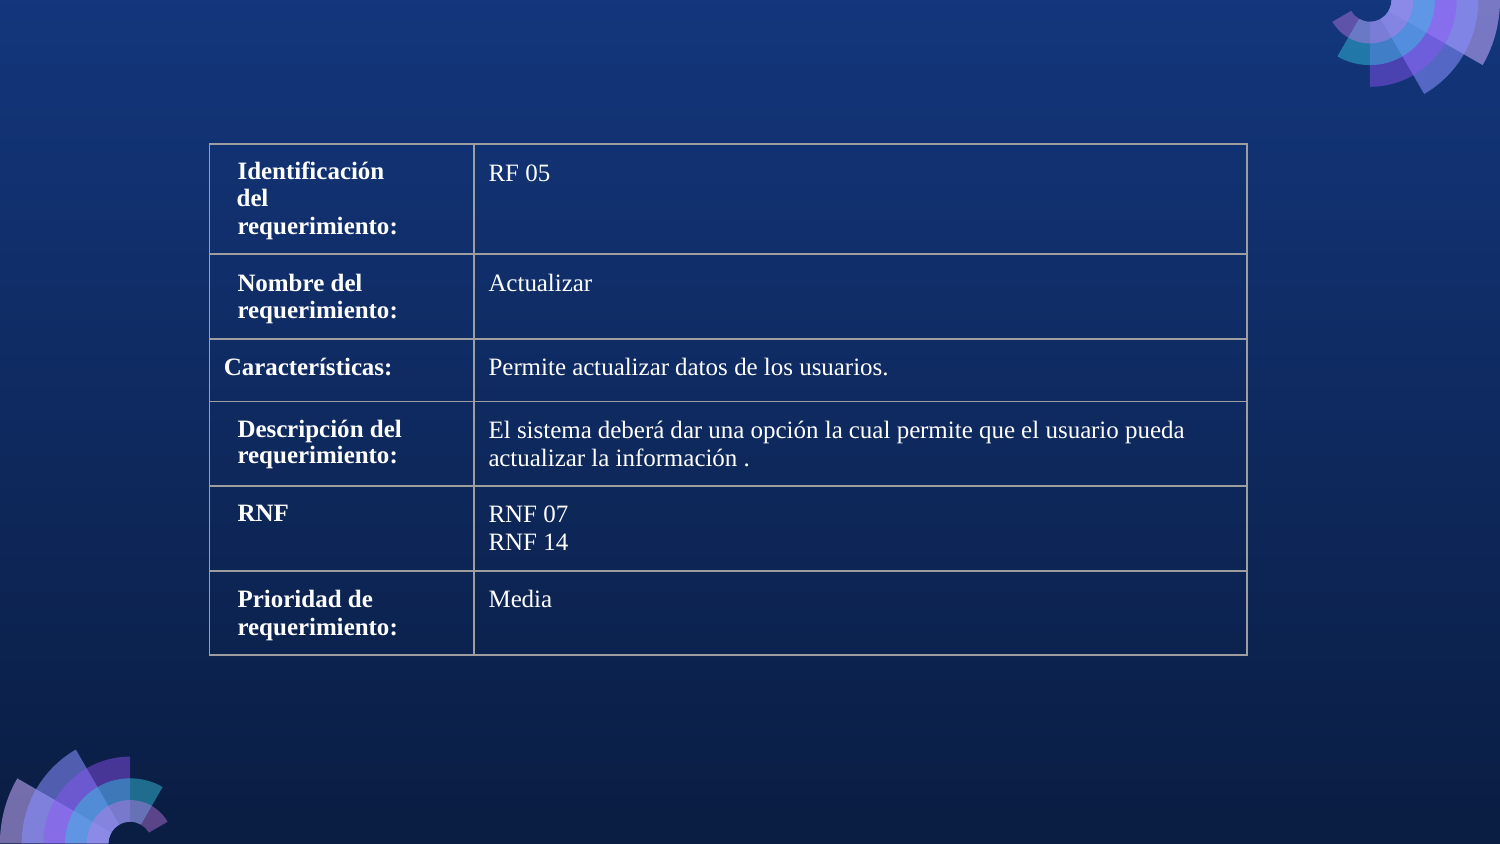

| Identificación del requerimiento: | RF 05 |
| --- | --- |
| Nombre del requerimiento: | Actualizar |
| Características: | Permite actualizar datos de los usuarios. |
| Descripción del requerimiento: | El sistema deberá dar una opción la cual permite que el usuario pueda actualizar la información . |
| RNF | RNF 07 RNF 14 |
| Prioridad de requerimiento: | Media |